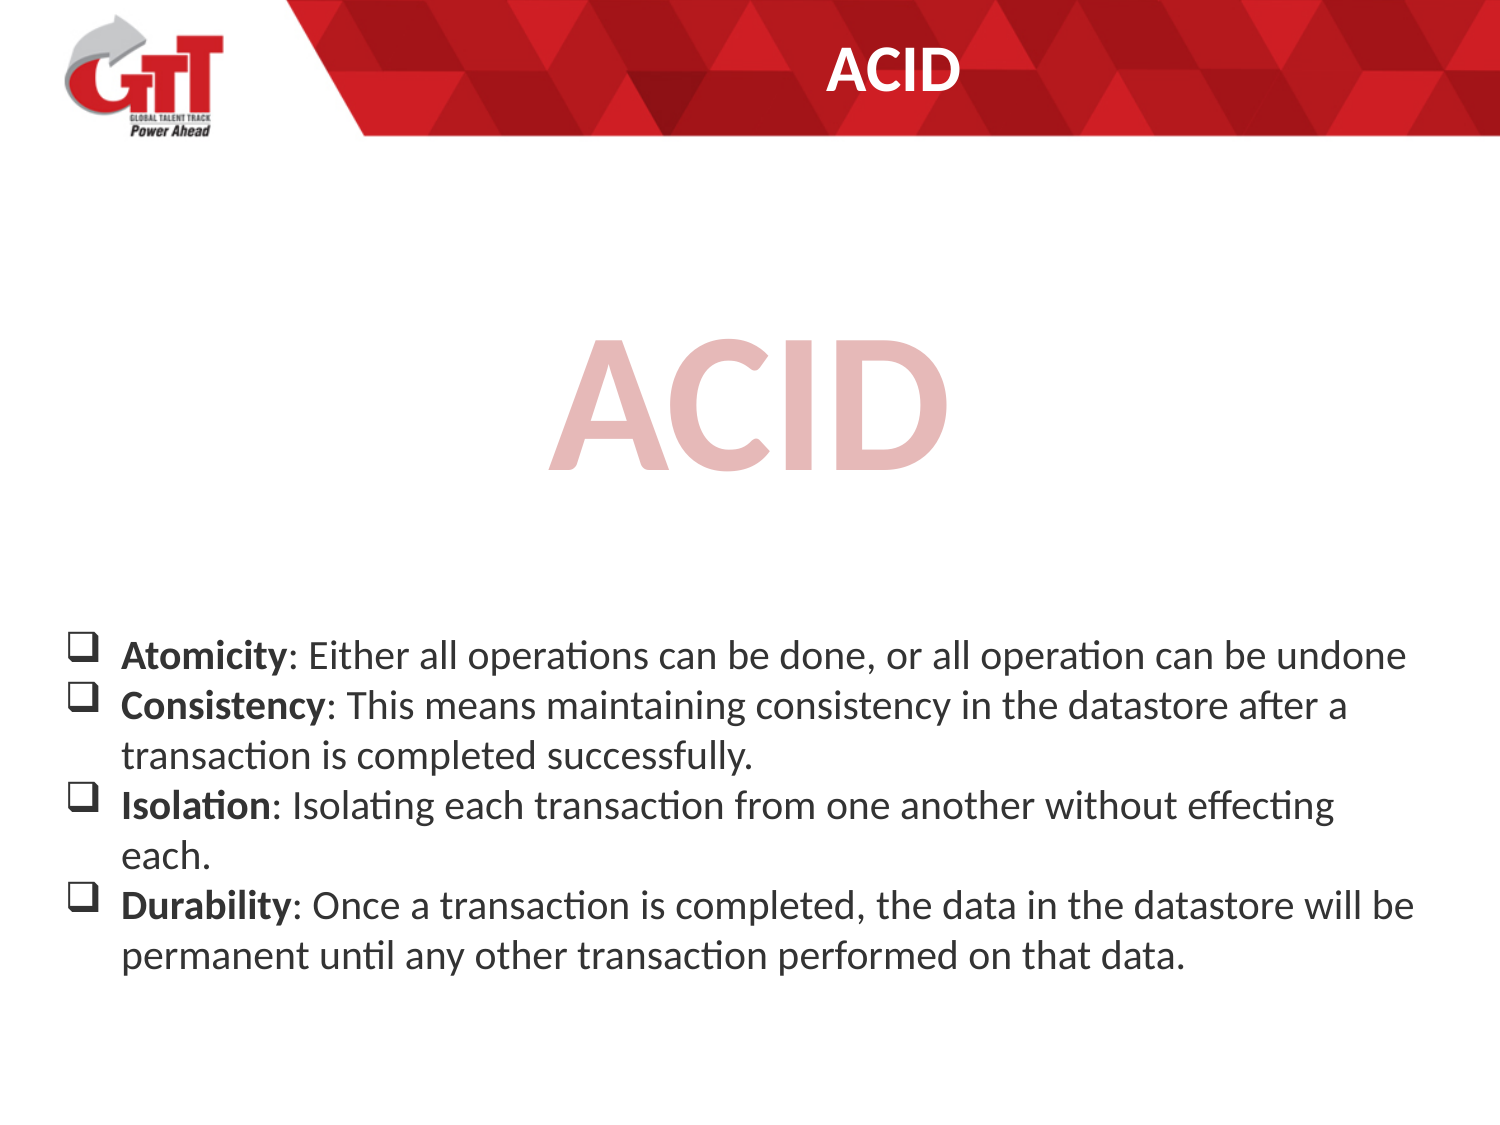

# ACID
ACID
Atomicity: Either all operations can be done, or all operation can be undone
Consistency: This means maintaining consistency in the datastore after a transaction is completed successfully.
Isolation: Isolating each transaction from one another without effecting each.
Durability: Once a transaction is completed, the data in the datastore will be permanent until any other transaction performed on that data.